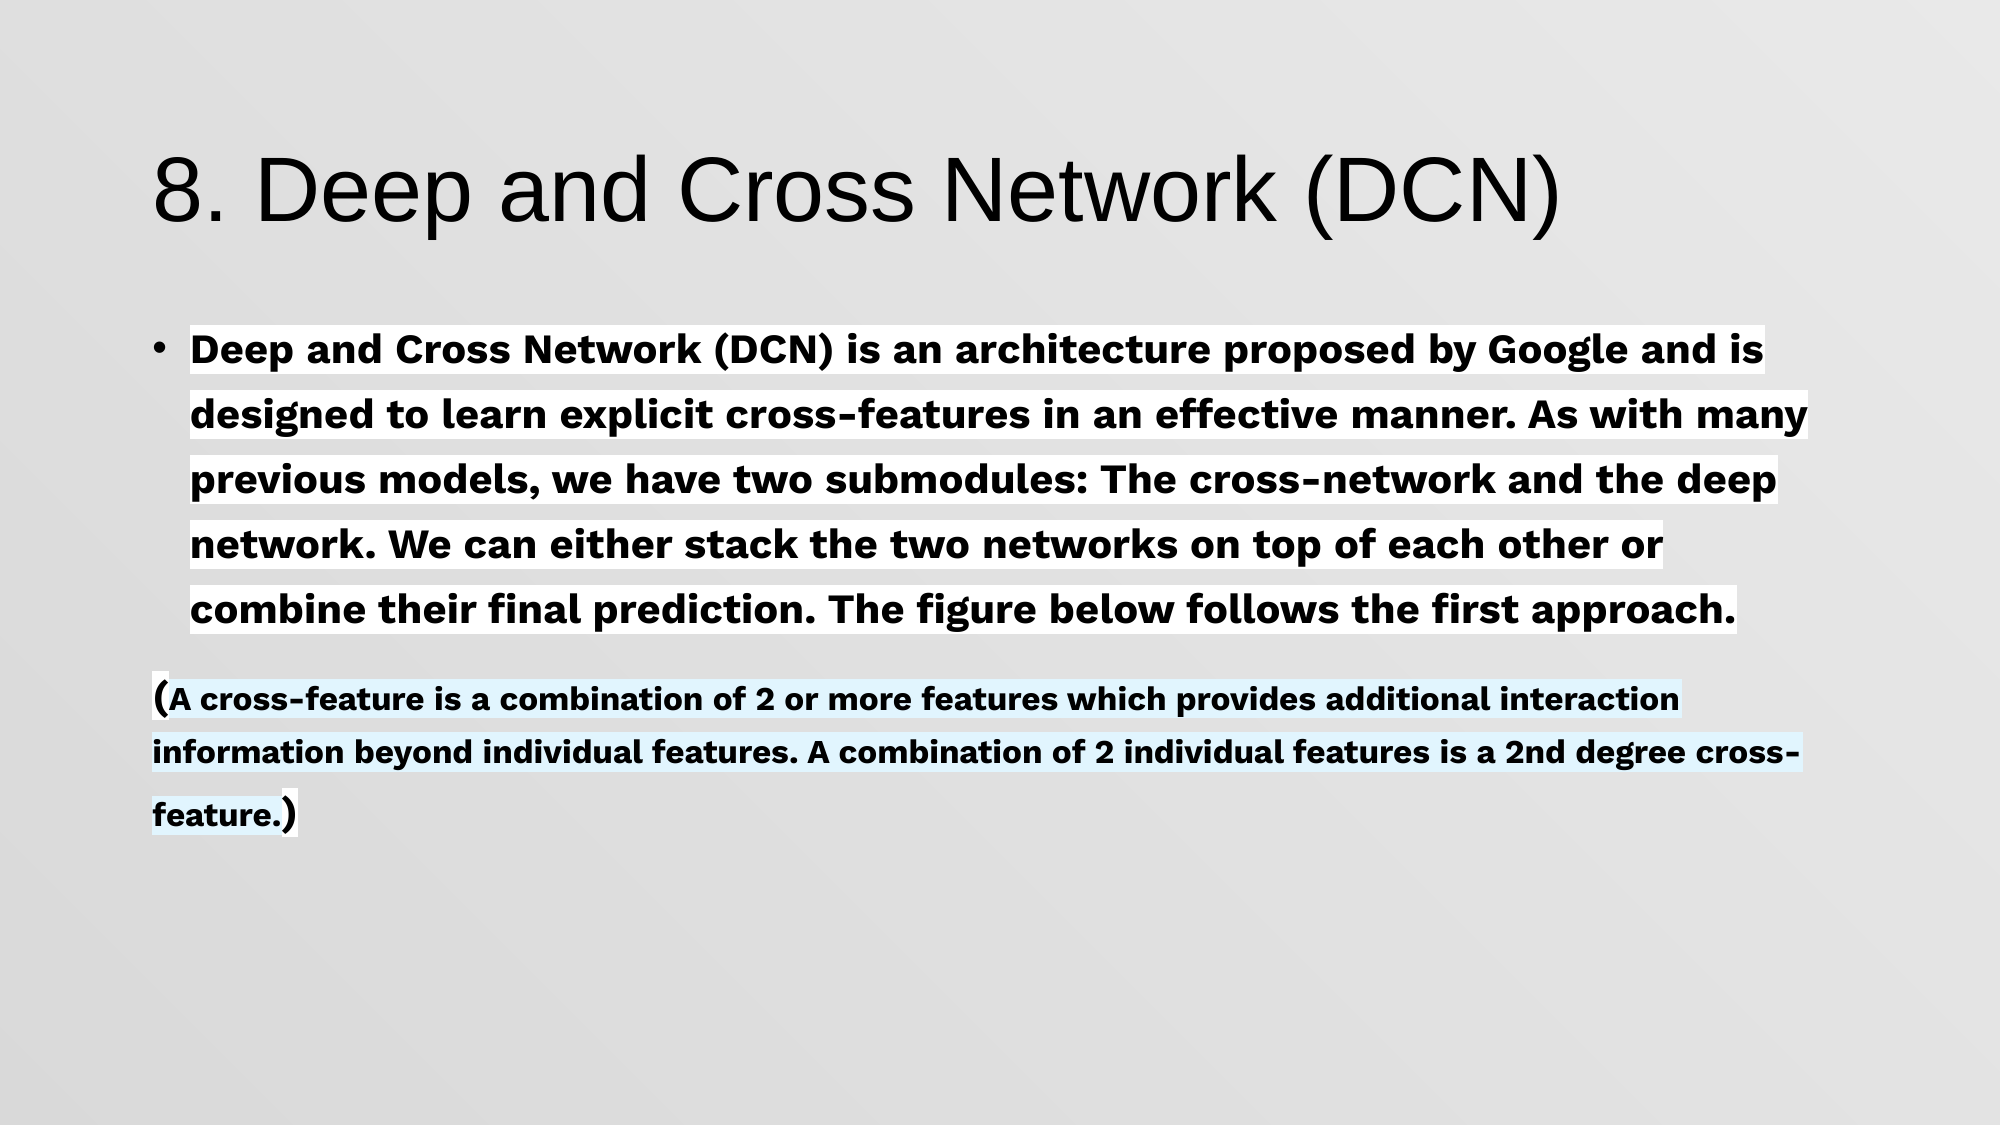

# 8. Deep and Cross Network (DCN)
Deep and Cross Network (DCN) is an architecture proposed by Google and is designed to learn explicit cross-features in an effective manner. As with many previous models, we have two submodules: The cross-network and the deep network. We can either stack the two networks on top of each other or combine their final prediction. The figure below follows the first approach.
(A cross-feature is a combination of 2 or more features which provides additional interaction information beyond individual features. A combination of 2 individual features is a 2nd degree cross-feature.)